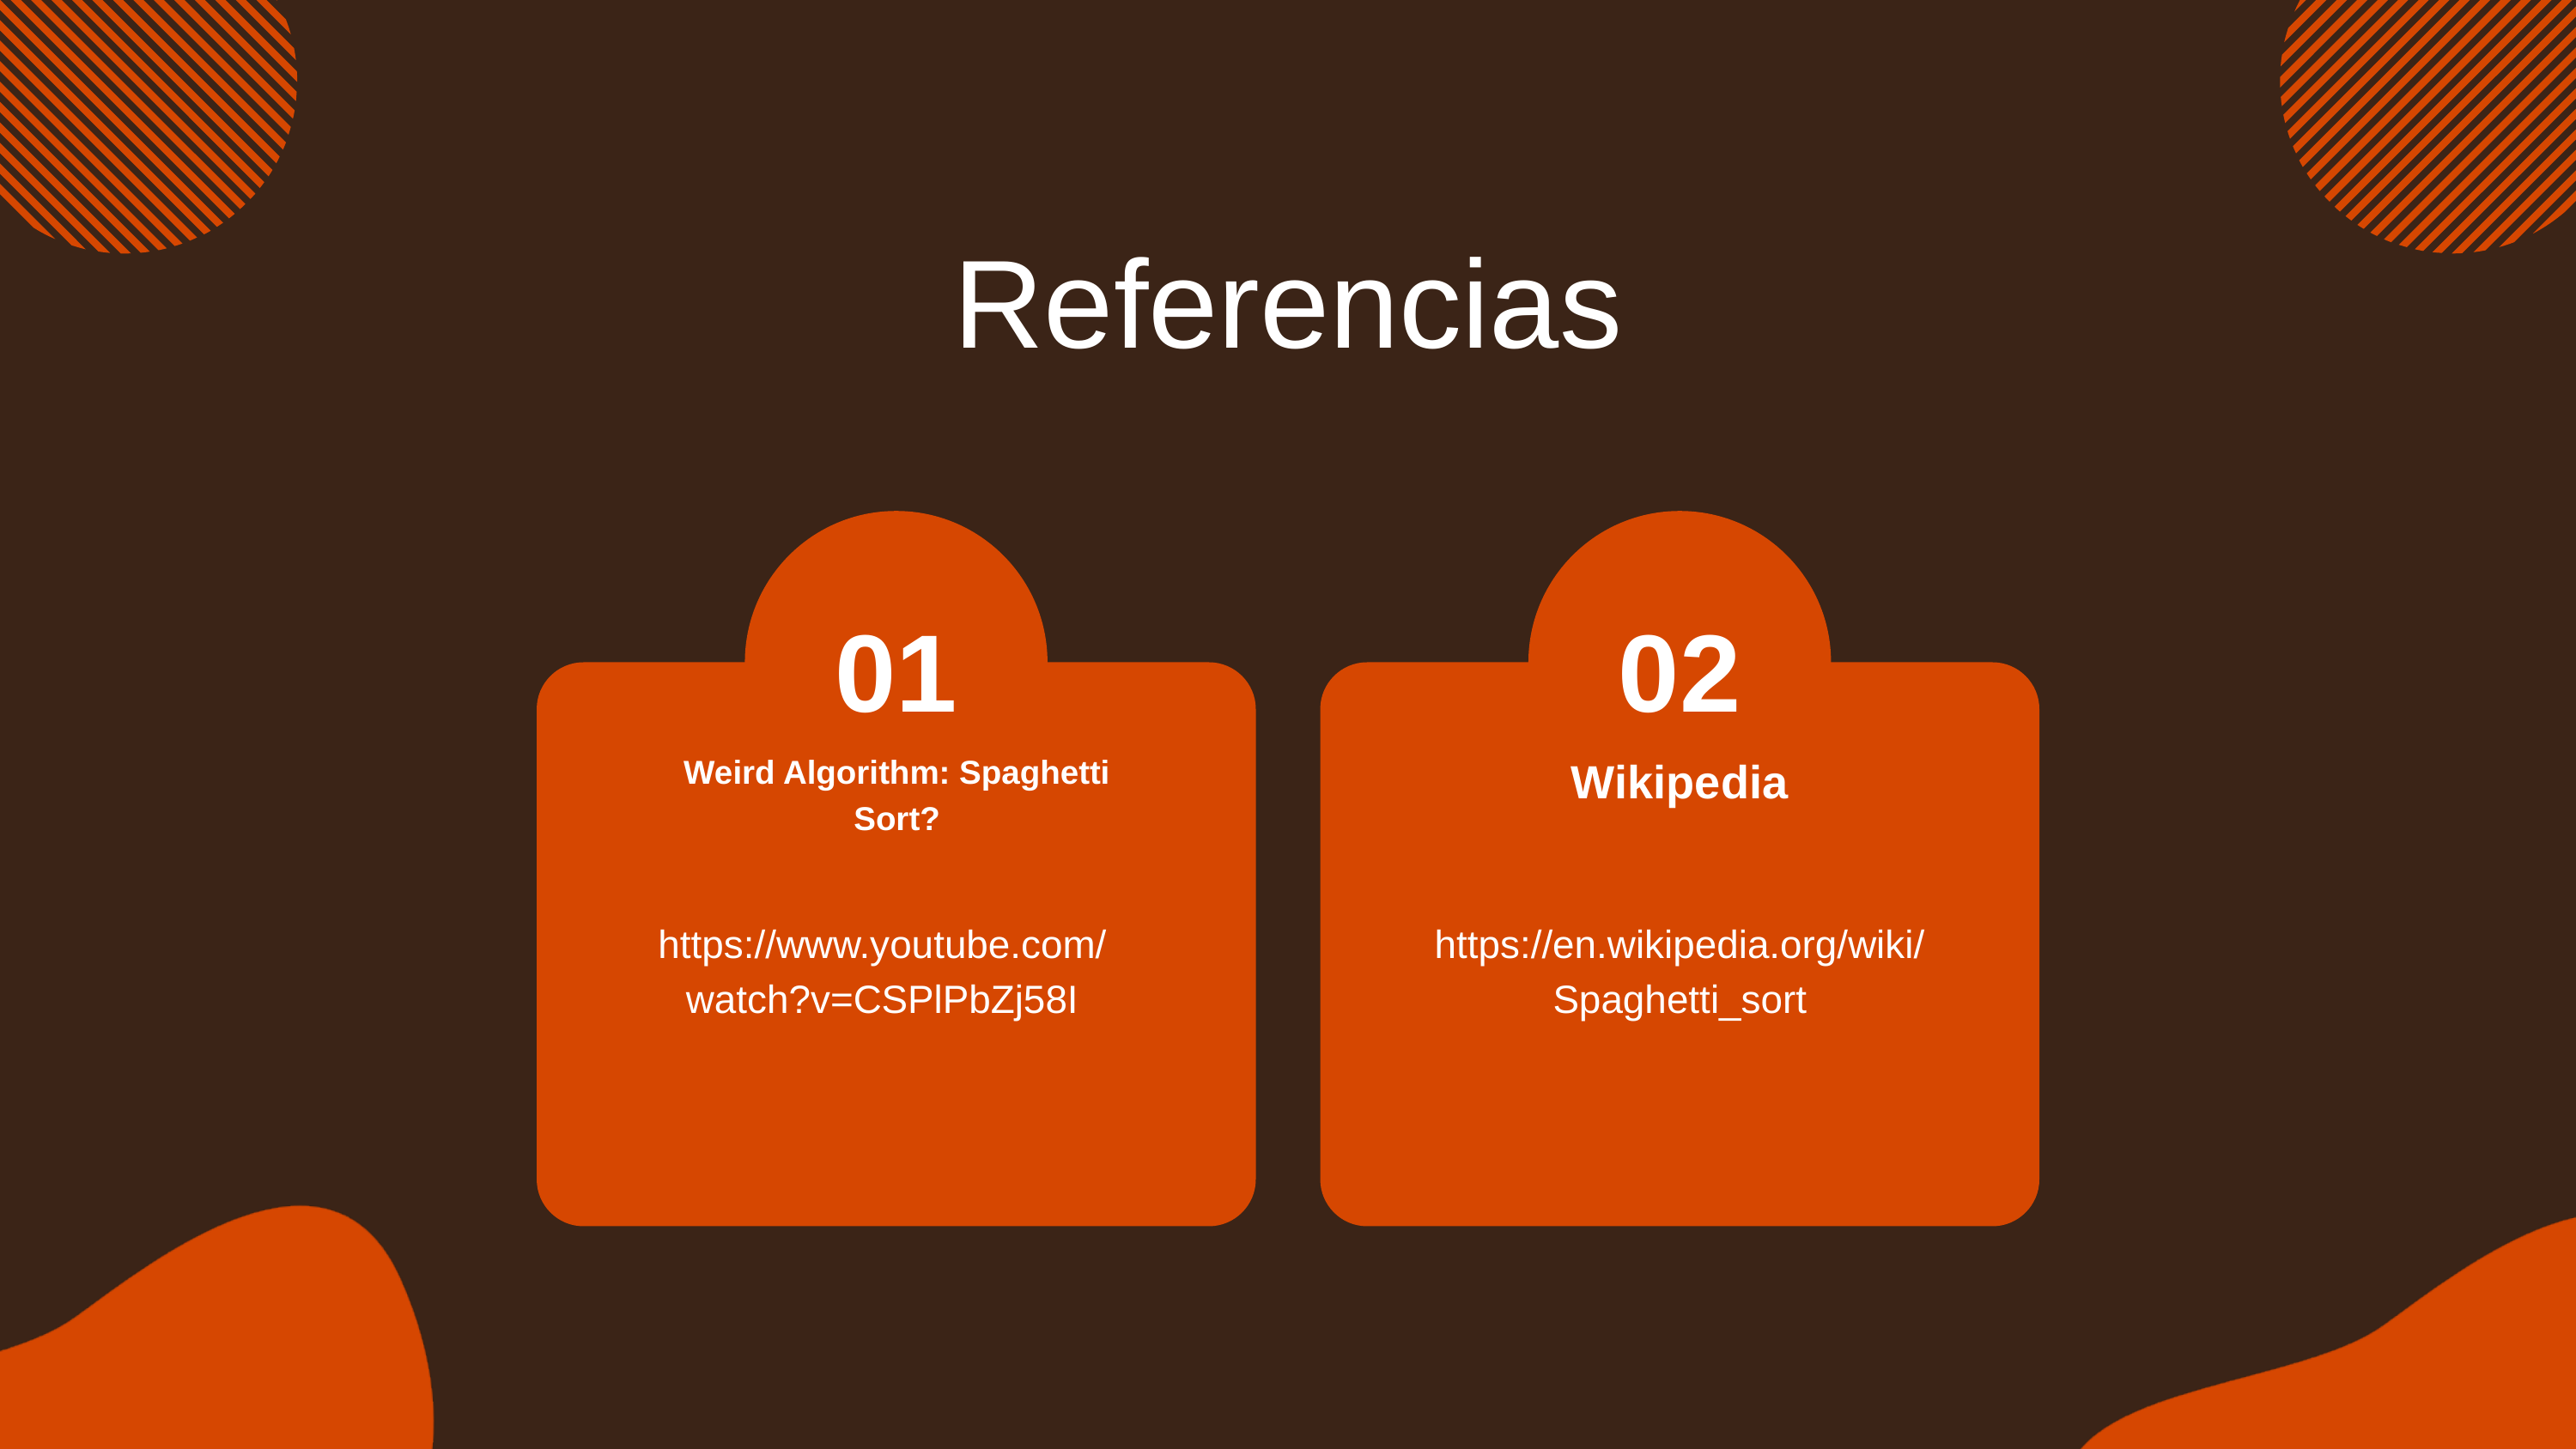

Referencias

01
02

Wikipedia
Weird Algorithm: Spaghetti Sort?

https://www.youtube.com/watch?v=CSPlPbZj58I
https://en.wikipedia.org/wiki/Spaghetti_sort